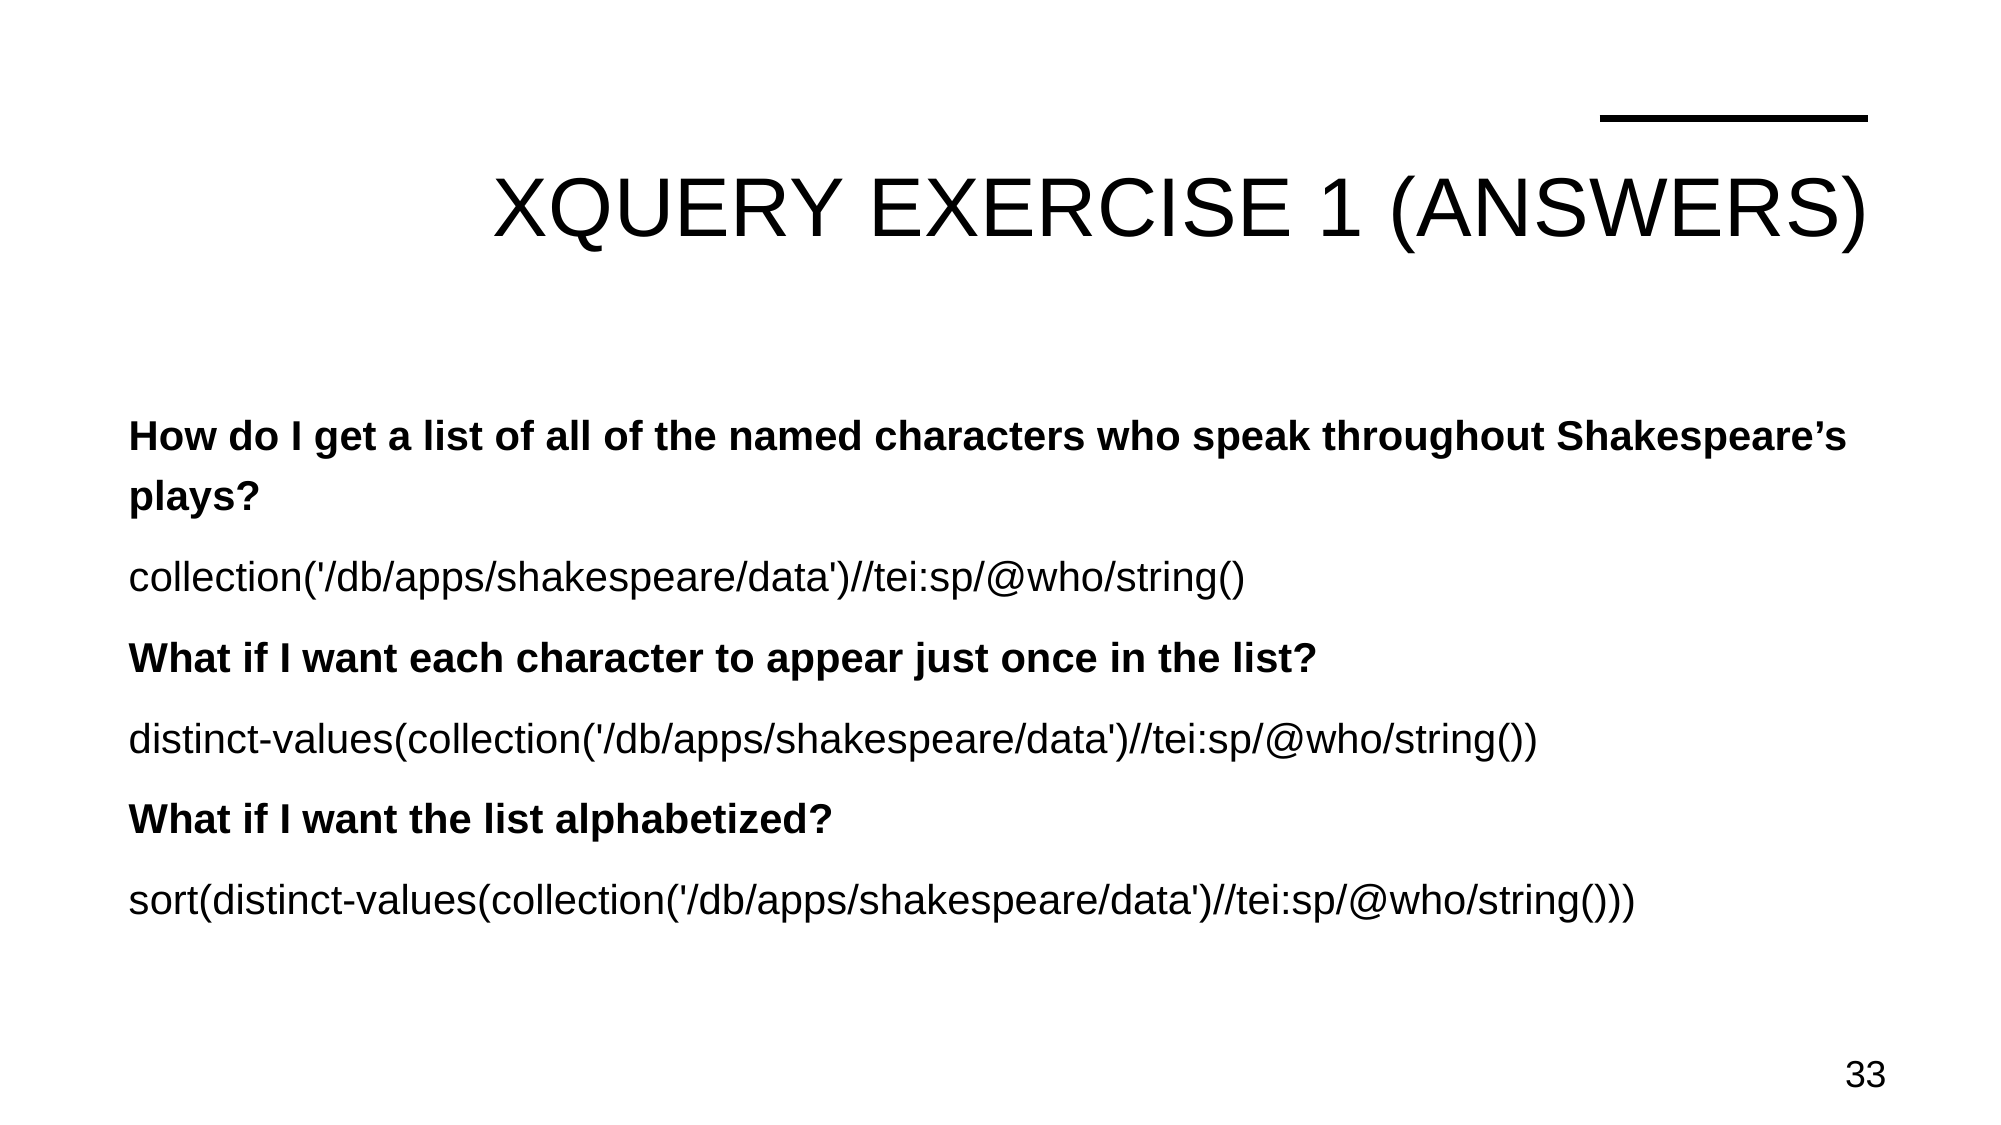

# Xquery Exercise 1 (Answers)
How do I get a list of all of the named characters who speak throughout Shakespeare’s plays?
collection('/db/apps/shakespeare/data')//tei:sp/@who/string()
What if I want each character to appear just once in the list?
distinct-values(collection('/db/apps/shakespeare/data')//tei:sp/@who/string())
What if I want the list alphabetized?
sort(distinct-values(collection('/db/apps/shakespeare/data')//tei:sp/@who/string()))
33